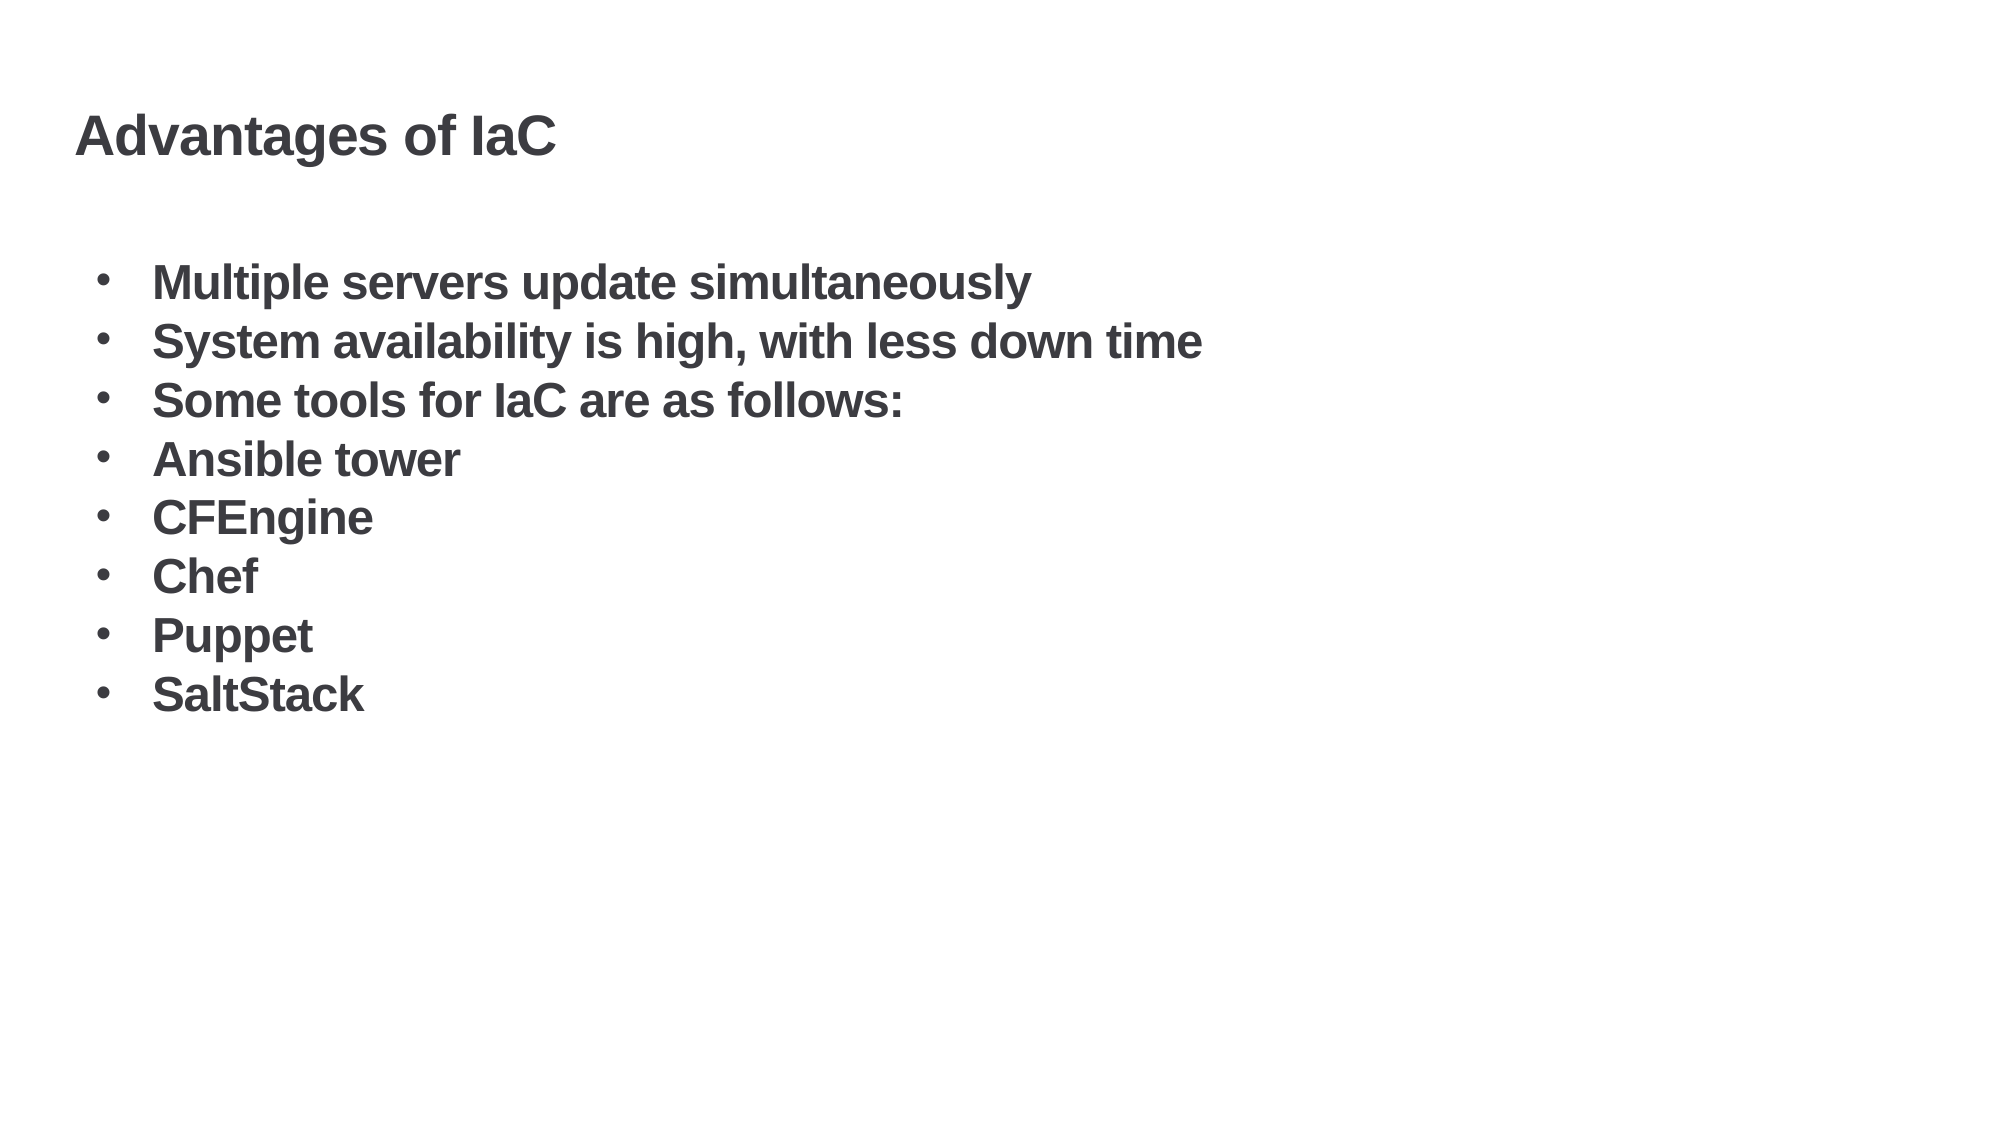

# Advantages of IaC
Multiple servers update simultaneously
System availability is high, with less down time
Some tools for IaC are as follows:
Ansible tower
CFEngine
Chef
Puppet
SaltStack